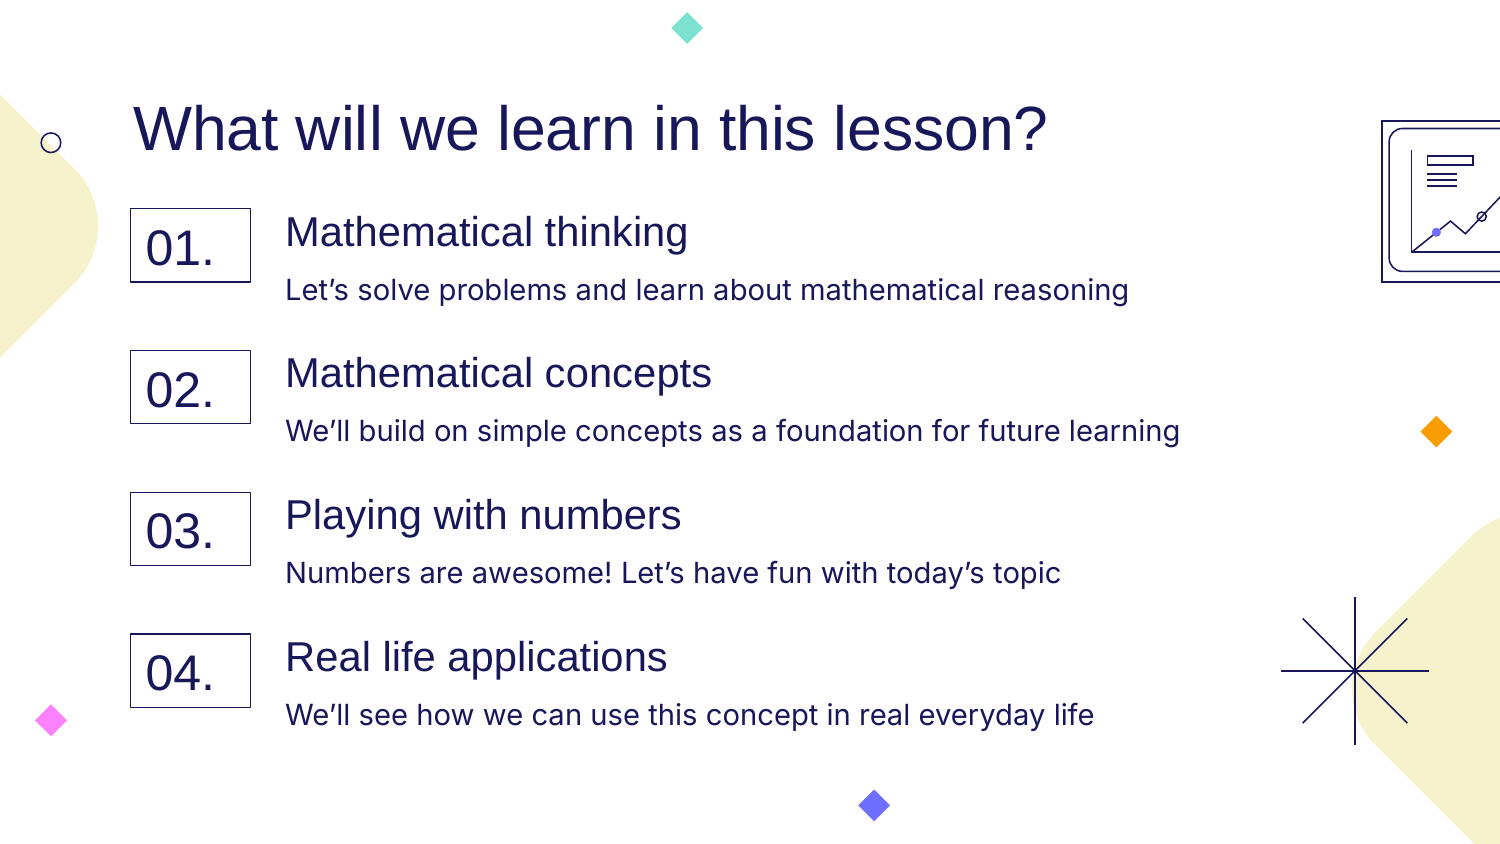

# What will we learn in this lesson?

Mathematical thinking
01.
Let’s solve problems and learn about mathematical reasoning
Mathematical concepts
02.
We’ll build on simple concepts as a foundation for future learning
Playing with numbers
03.
Numbers are awesome! Let’s have fun with today’s topic
Real life applications
04.
We’ll see how we can use this concept in real everyday life